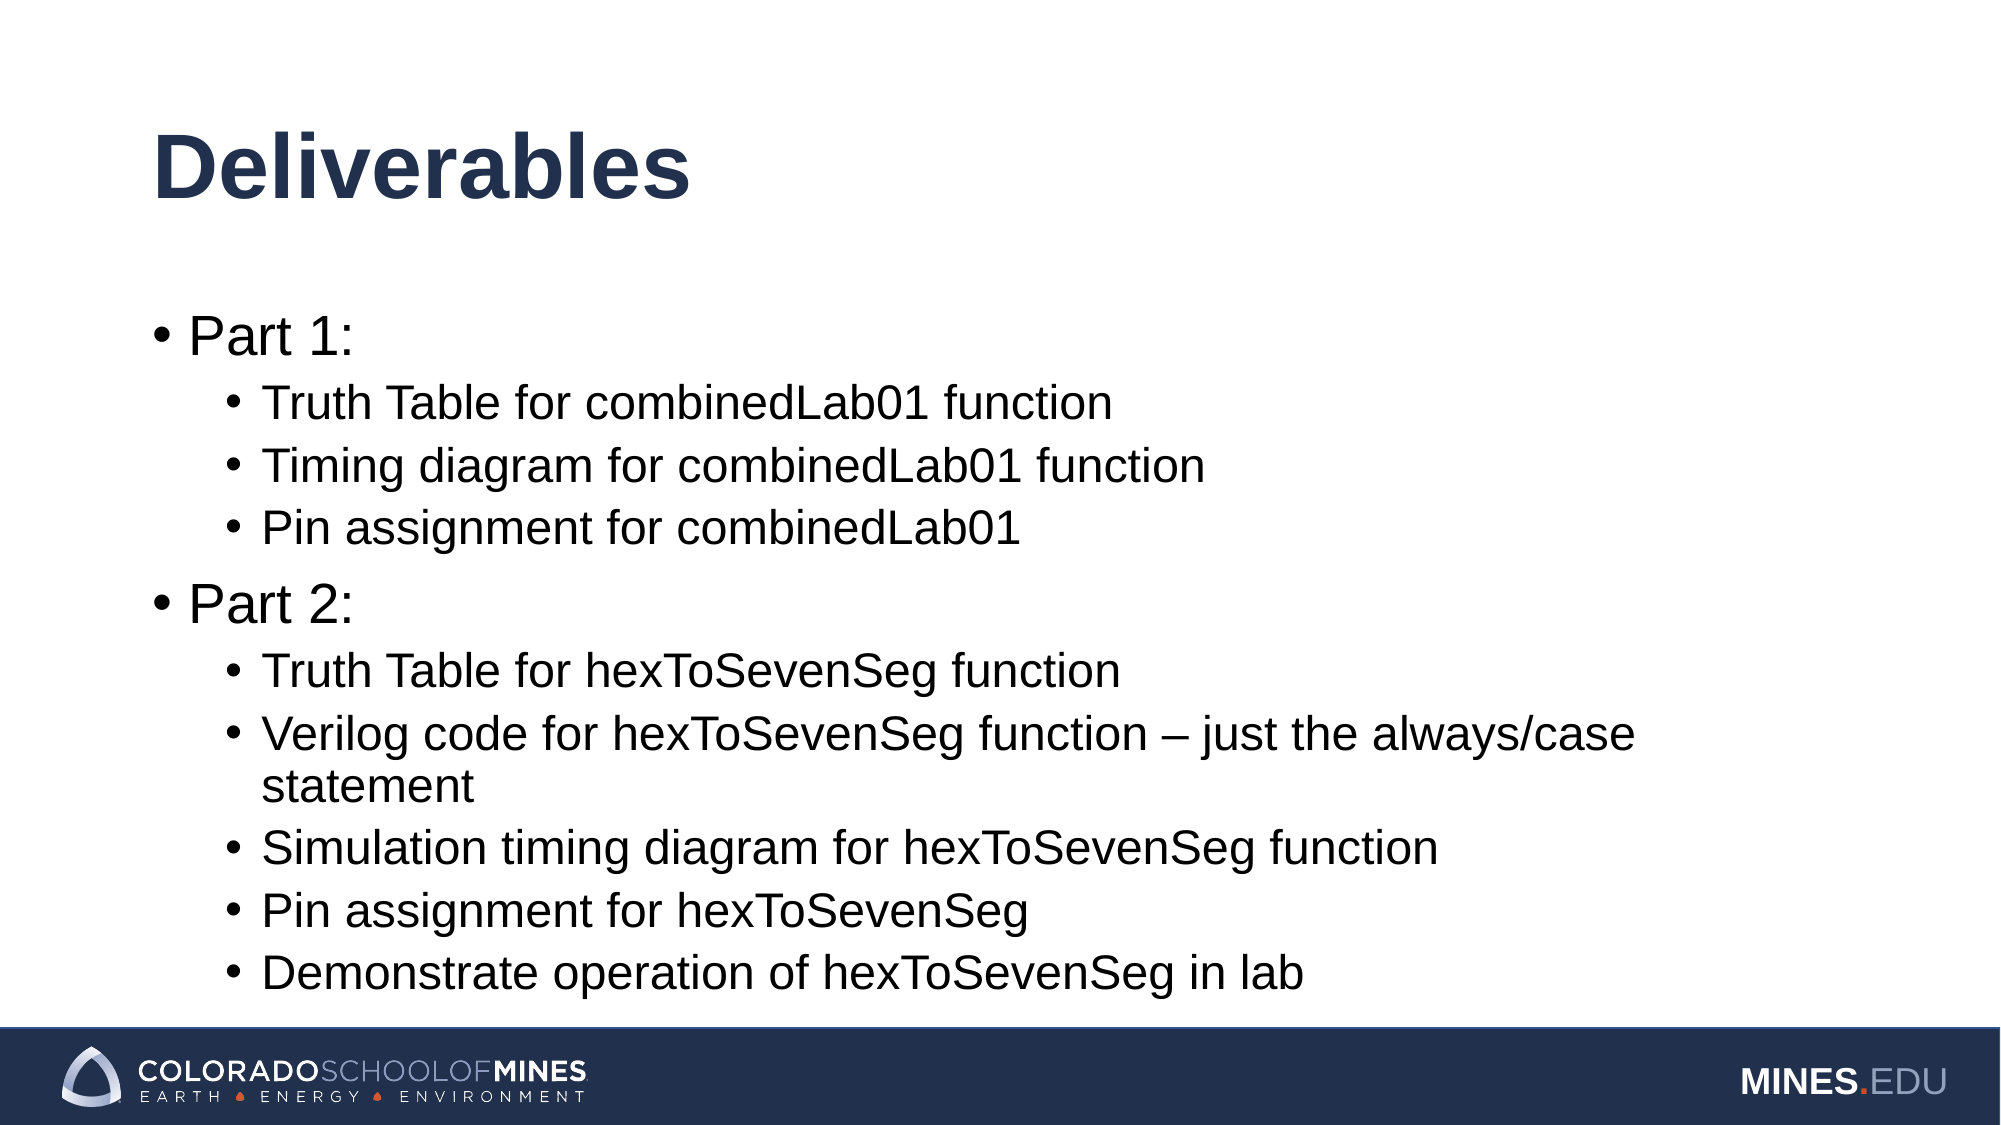

# Deliverables
Part 1:
Truth Table for combinedLab01 function
Timing diagram for combinedLab01 function
Pin assignment for combinedLab01
Part 2:
Truth Table for hexToSevenSeg function
Verilog code for hexToSevenSeg function – just the always/case statement
Simulation timing diagram for hexToSevenSeg function
Pin assignment for hexToSevenSeg
Demonstrate operation of hexToSevenSeg in lab